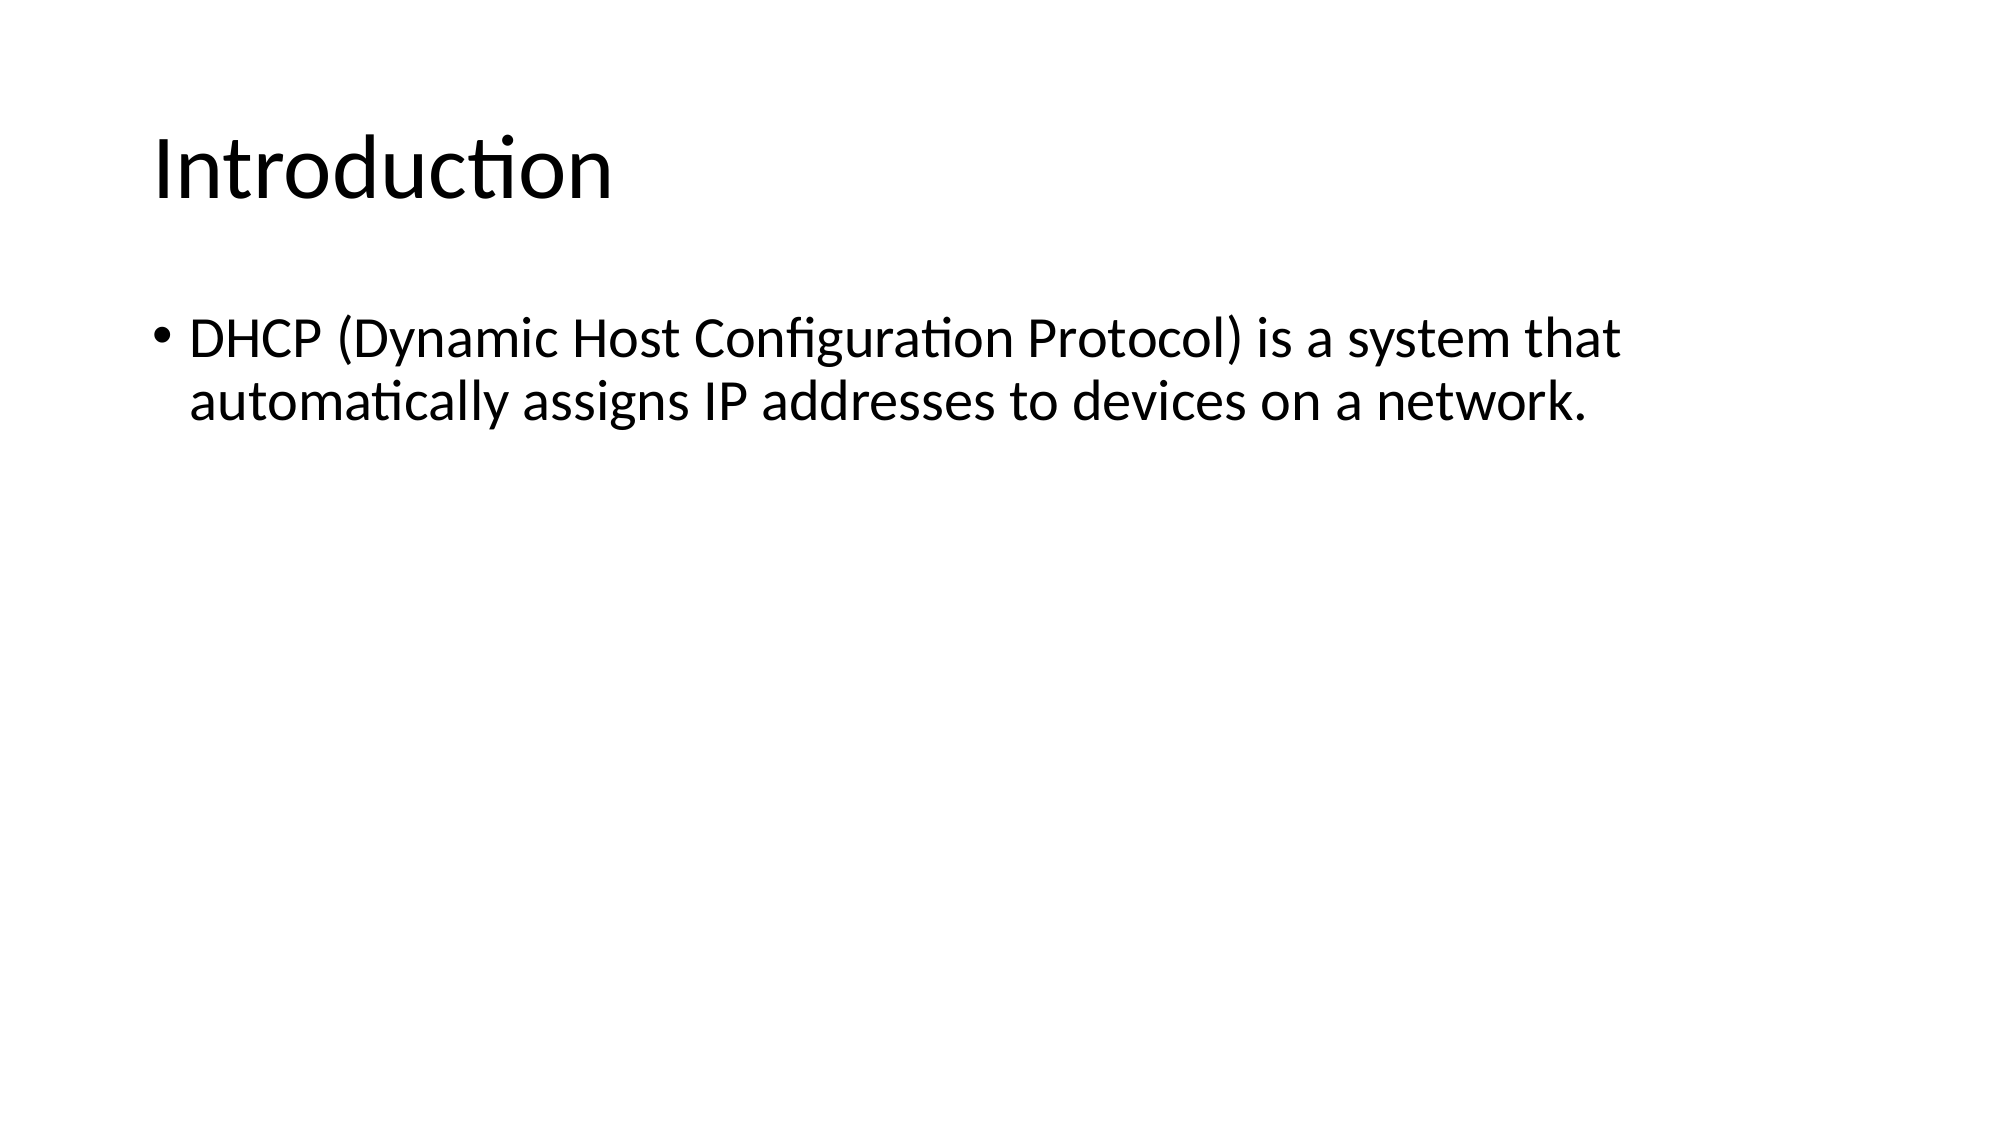

# Introduction
DHCP (Dynamic Host Configuration Protocol) is a system that automatically assigns IP addresses to devices on a network.